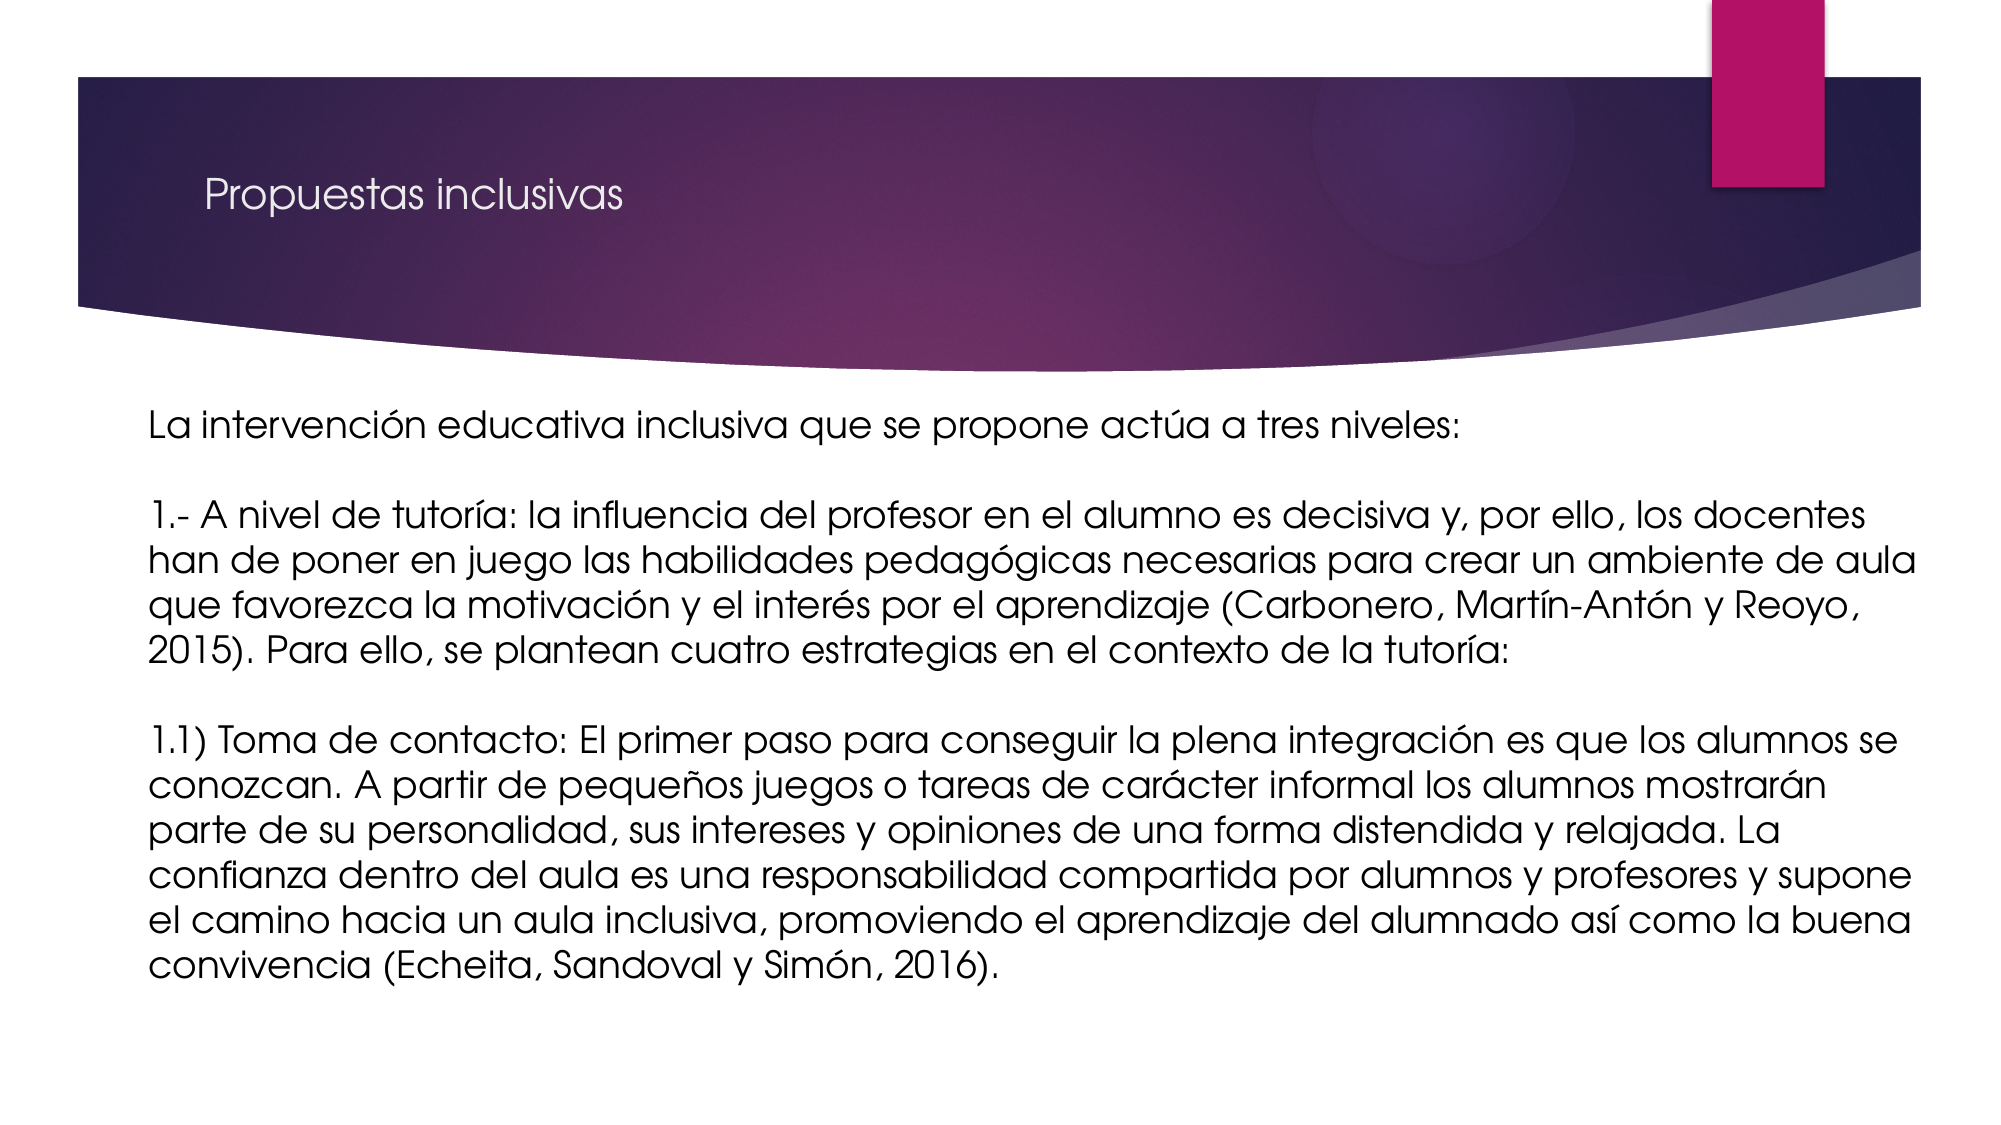

# Propuestas inclusivas
La intervención educativa inclusiva que se propone actúa a tres niveles:

1.- A nivel de tutoría: la influencia del profesor en el alumno es decisiva y, por ello, los docentes han de poner en juego las habilidades pedagógicas necesarias para crear un ambiente de aula que favorezca la motivación y el interés por el aprendizaje (Carbonero, Martín-Antón y Reoyo, 2015). Para ello, se plantean cuatro estrategias en el contexto de la tutoría:

1.1) Toma de contacto: El primer paso para conseguir la plena integración es que los alumnos se conozcan. A partir de pequeños juegos o tareas de carácter informal los alumnos mostrarán parte de su personalidad, sus intereses y opiniones de una forma distendida y relajada. La confianza dentro del aula es una responsabilidad compartida por alumnos y profesores y supone el camino hacia un aula inclusiva, promoviendo el aprendizaje del alumnado así como la buena convivencia (Echeita, Sandoval y Simón, 2016).